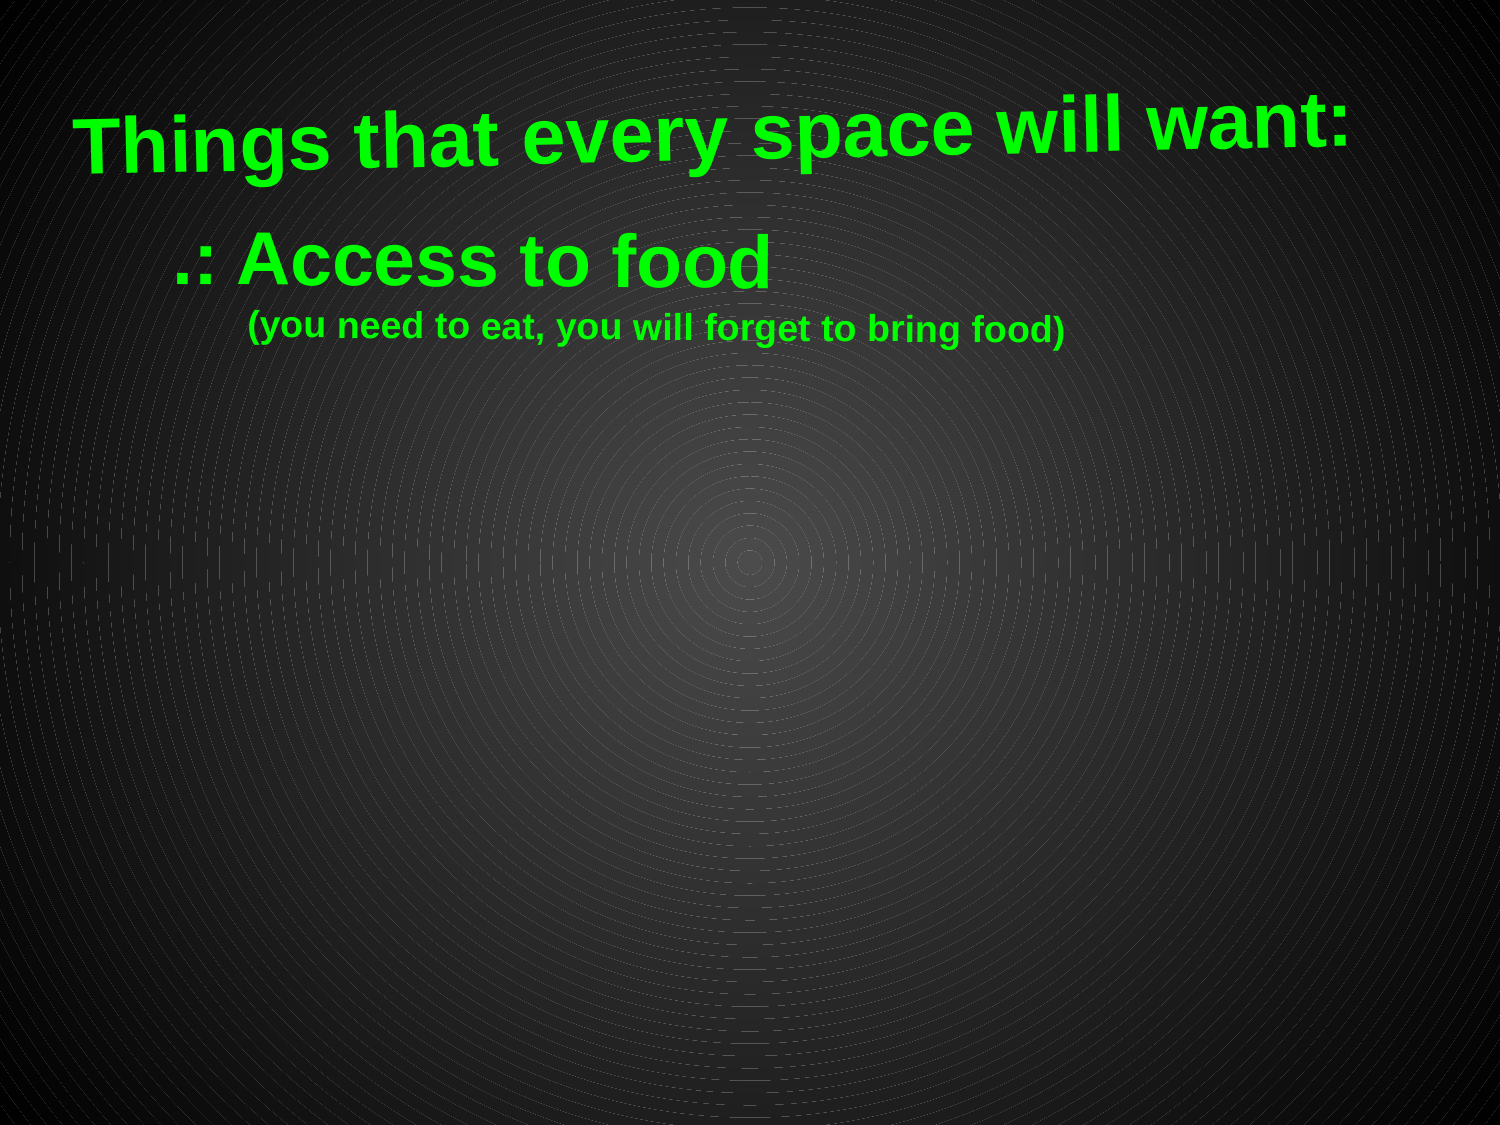

# Things that every space will want:
.: Access to food
	(you need to eat, you will forget to bring food)